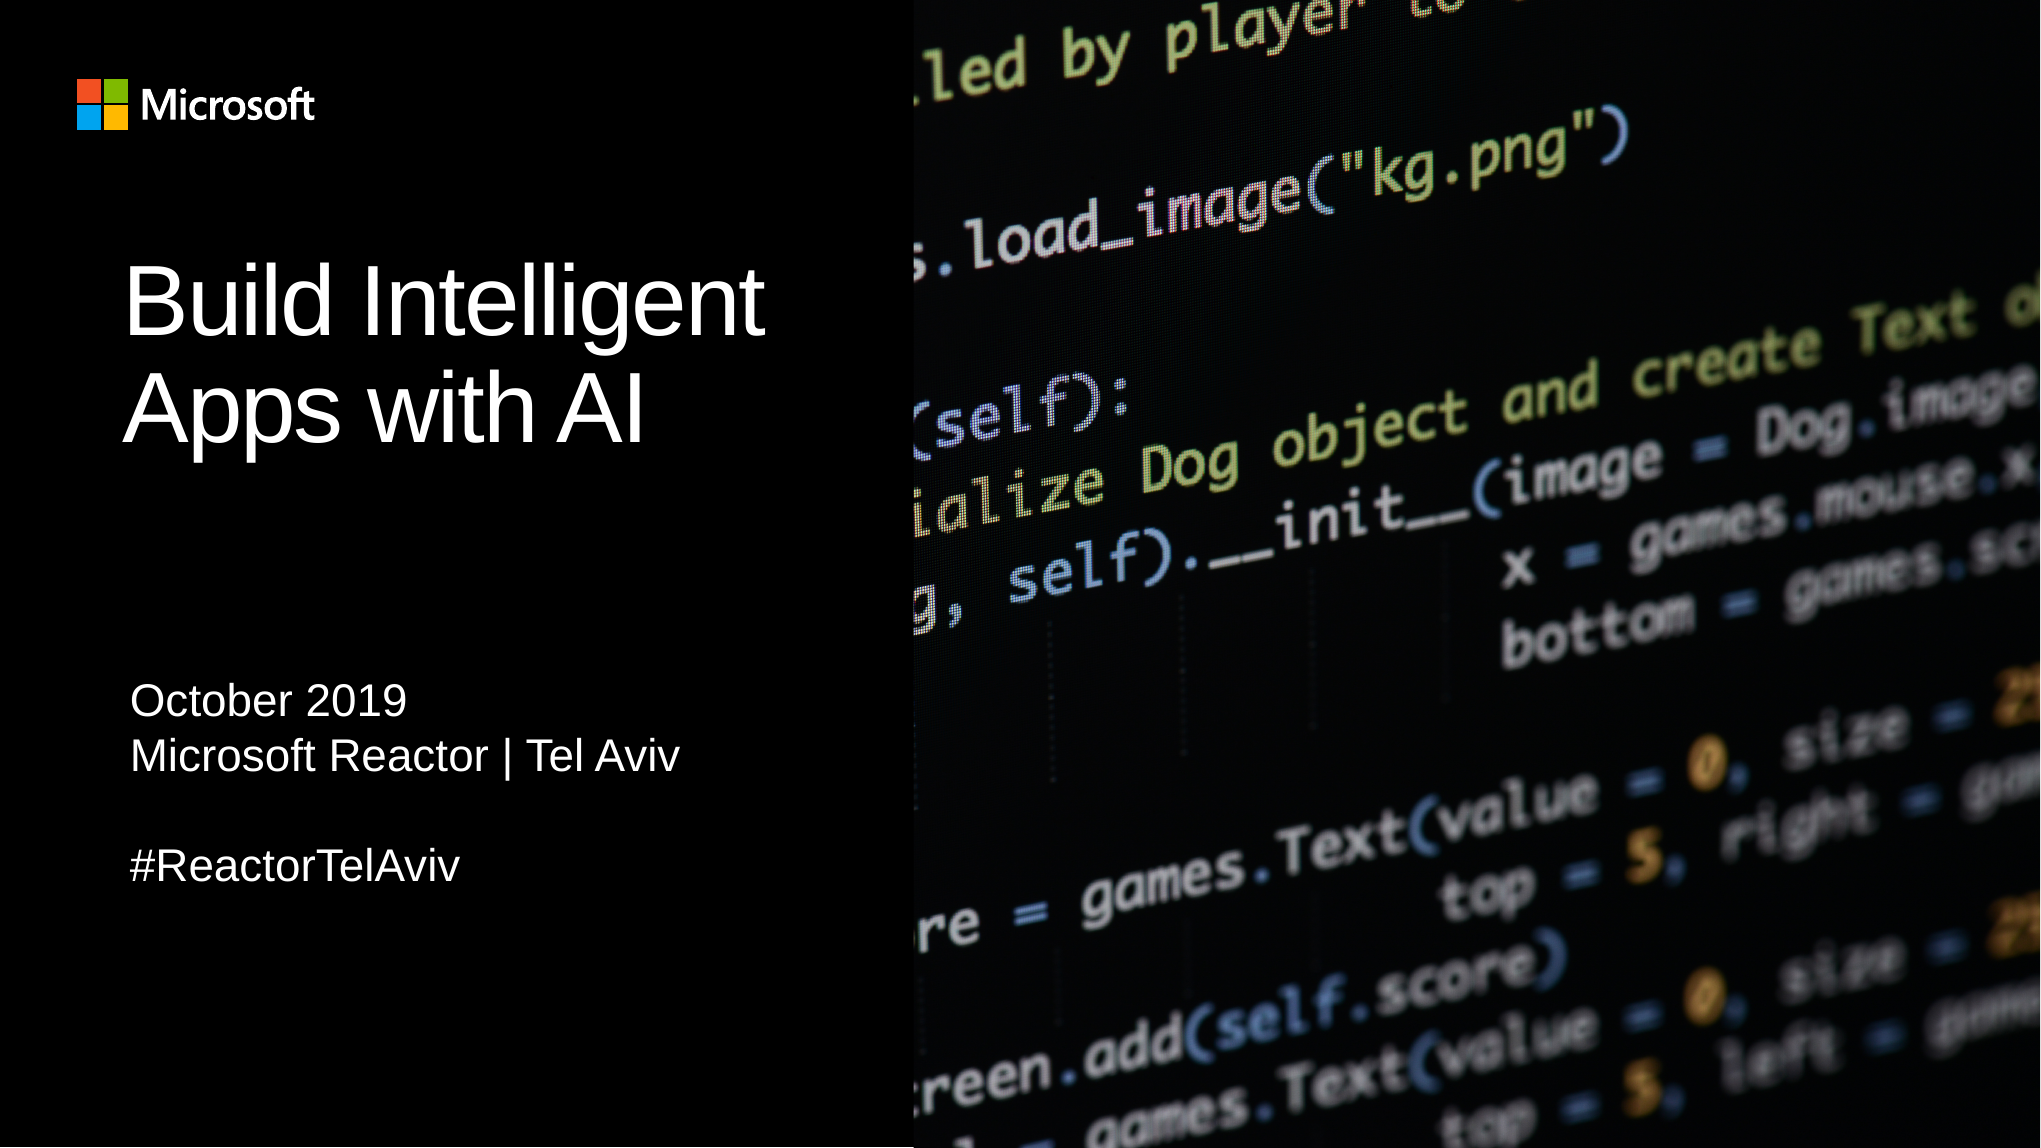

# Build Intelligent Apps with AI
October 2019
Microsoft Reactor | Tel Aviv

#ReactorTelAviv